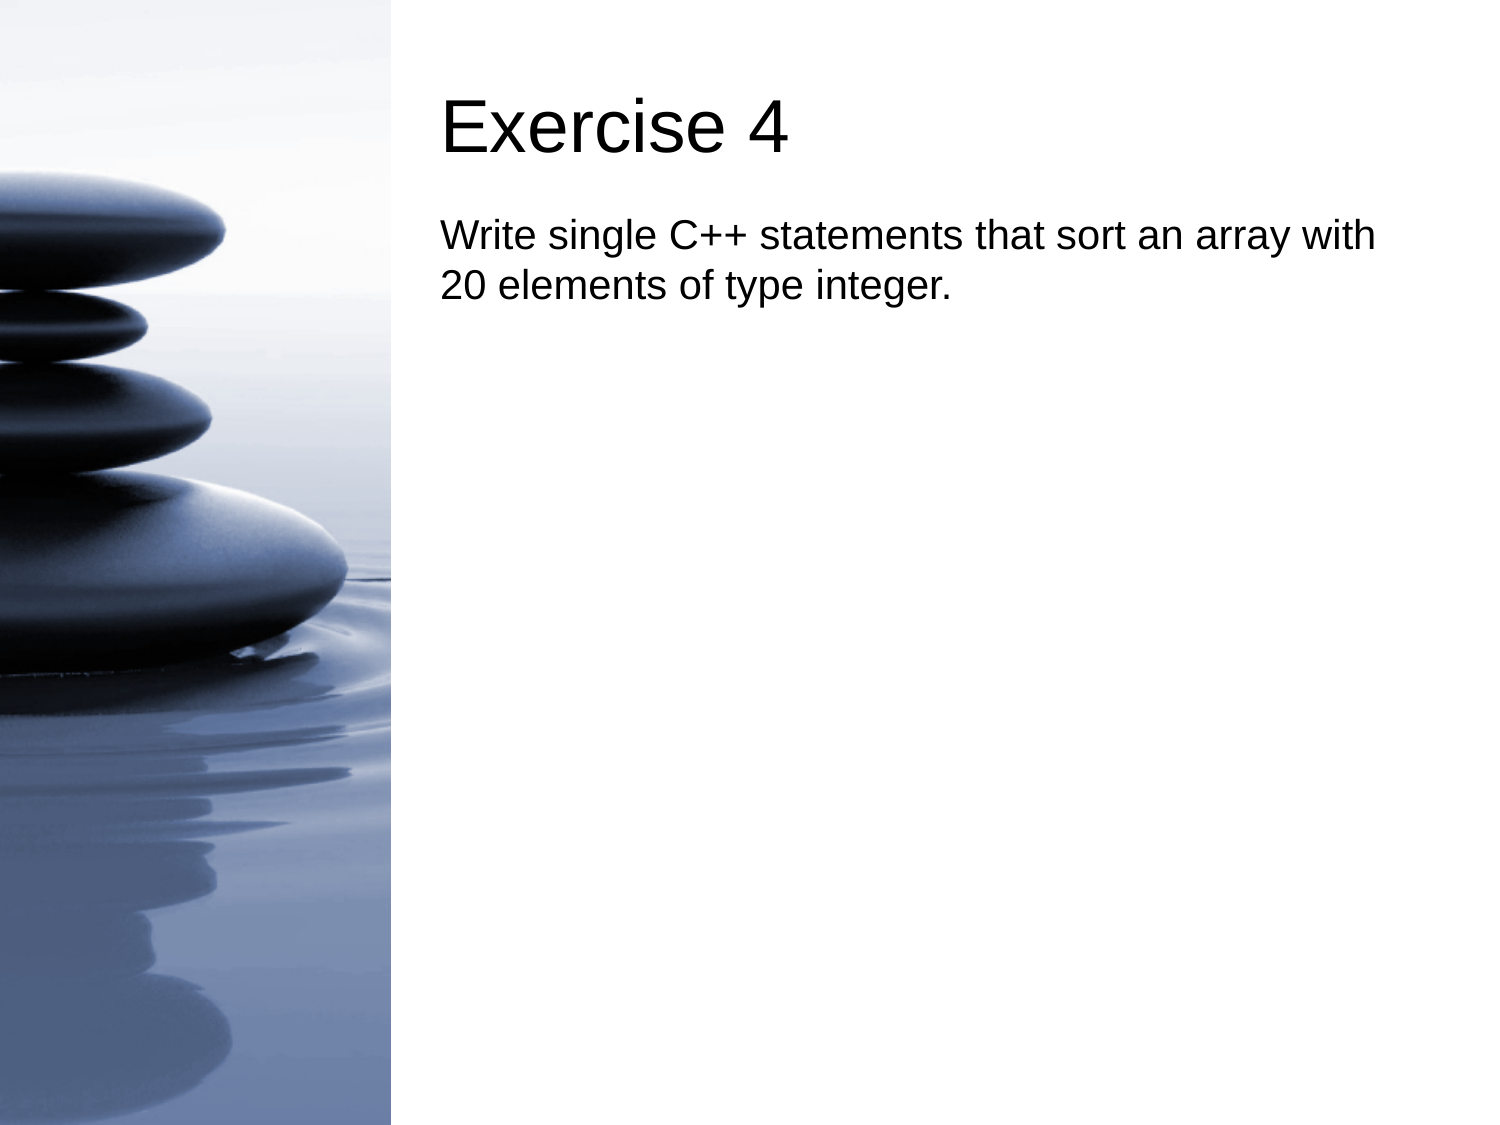

# Exercise 4
Write single C++ statements that sort an array with 20 elements of type integer.